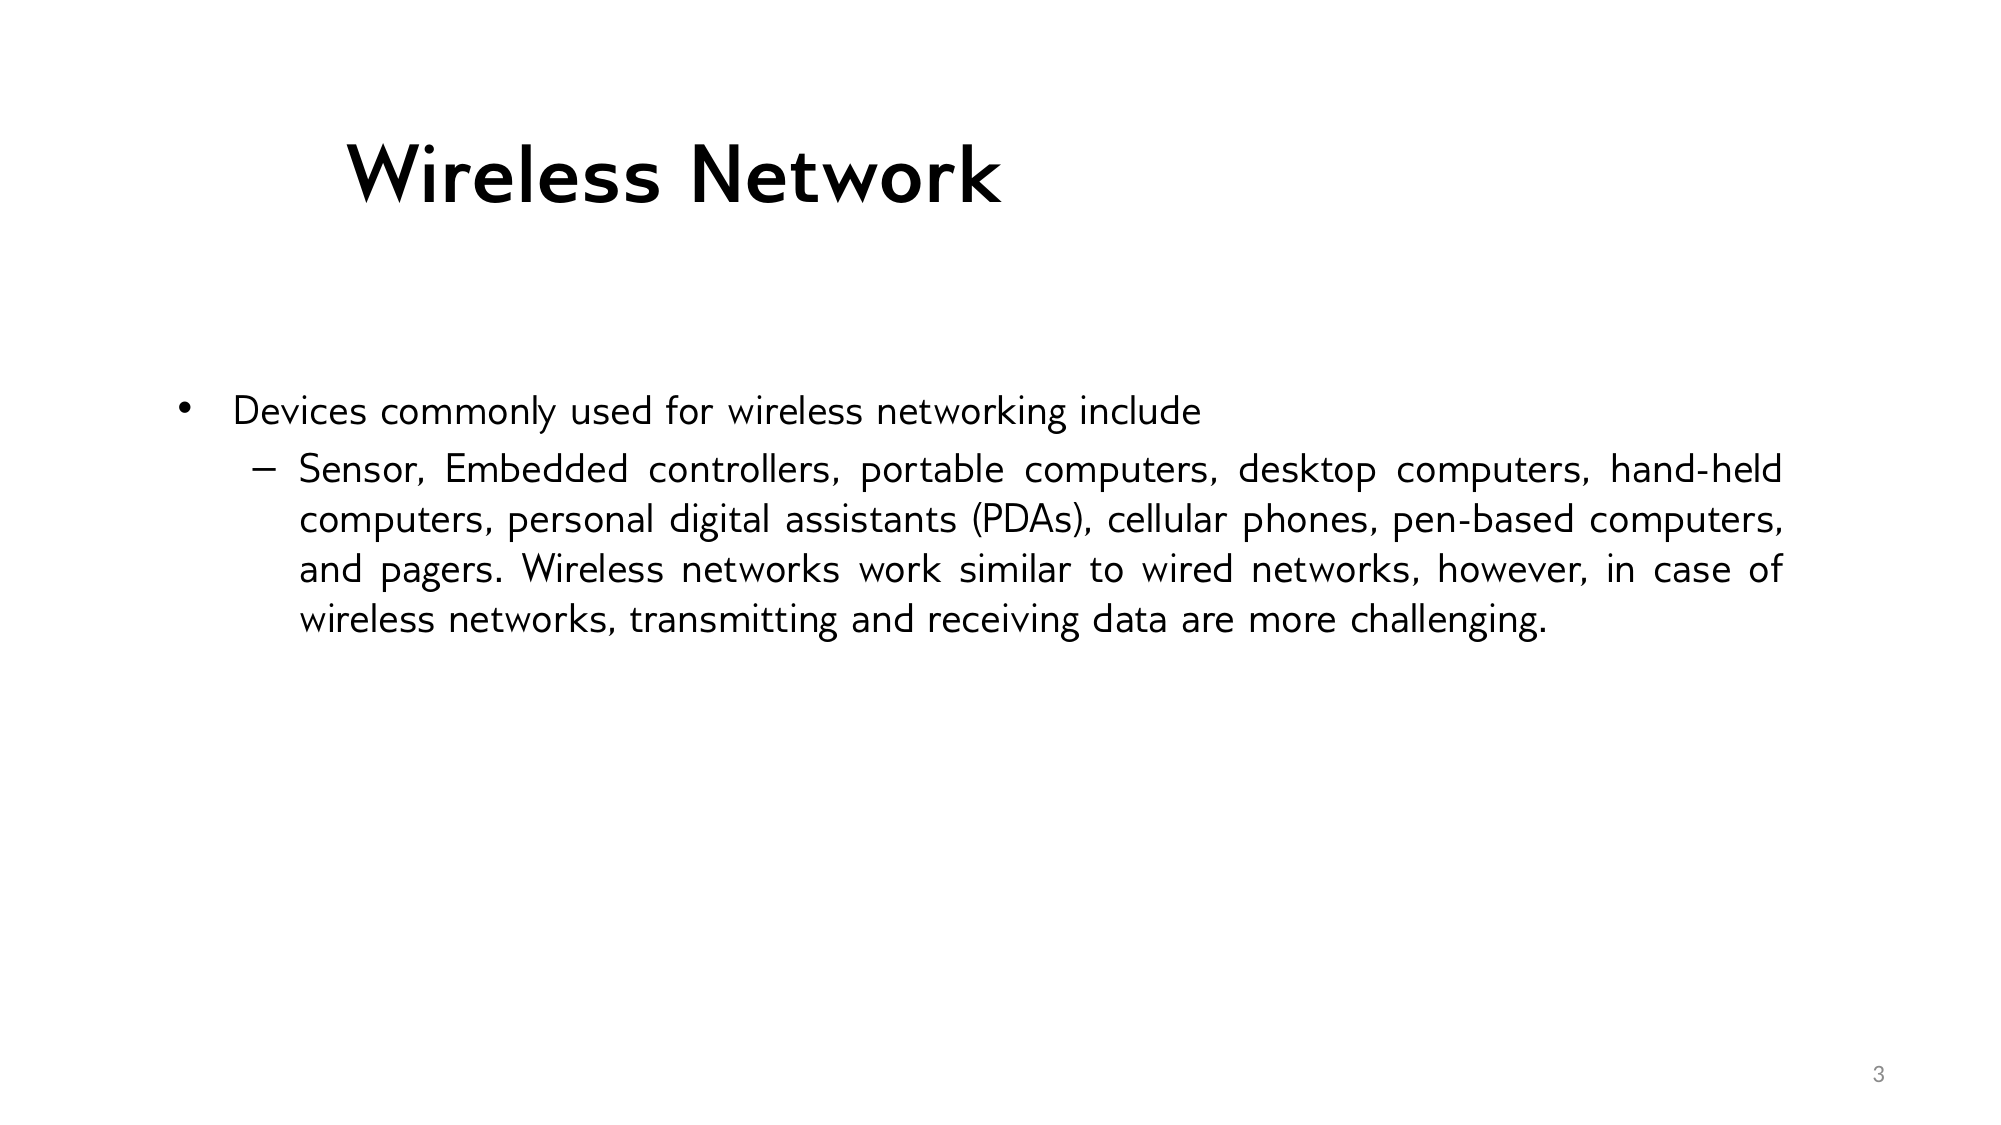

# Wireless Network
Devices commonly used for wireless networking include
Sensor, Embedded controllers, portable computers, desktop computers, hand-held computers, personal digital assistants (PDAs), cellular phones, pen-based computers, and pagers. Wireless networks work similar to wired networks, however, in case of wireless networks, transmitting and receiving data are more challenging.
3